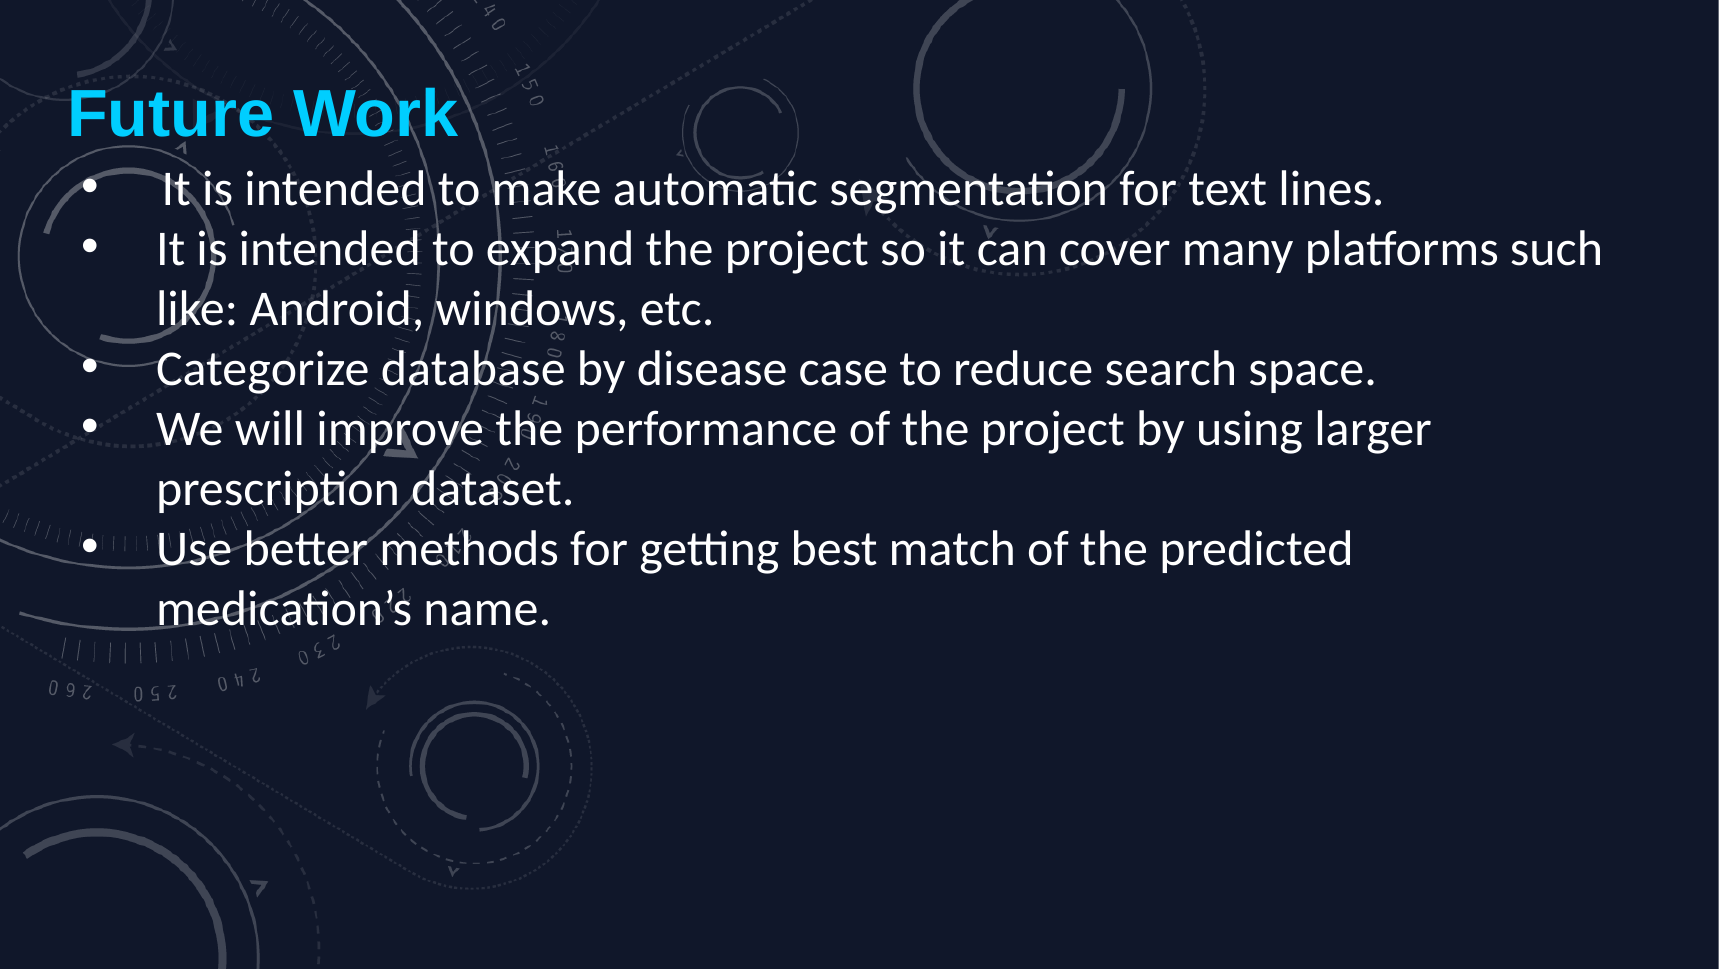

Future Work
   It is intended to make automatic segmentation for text lines.
It is intended to expand the project so it can cover many platforms such like: Android, windows, etc.
Categorize database by disease case to reduce search space.
We will improve the performance of the project by using larger prescription dataset.
Use better methods for getting best match of the predicted medication’s name.